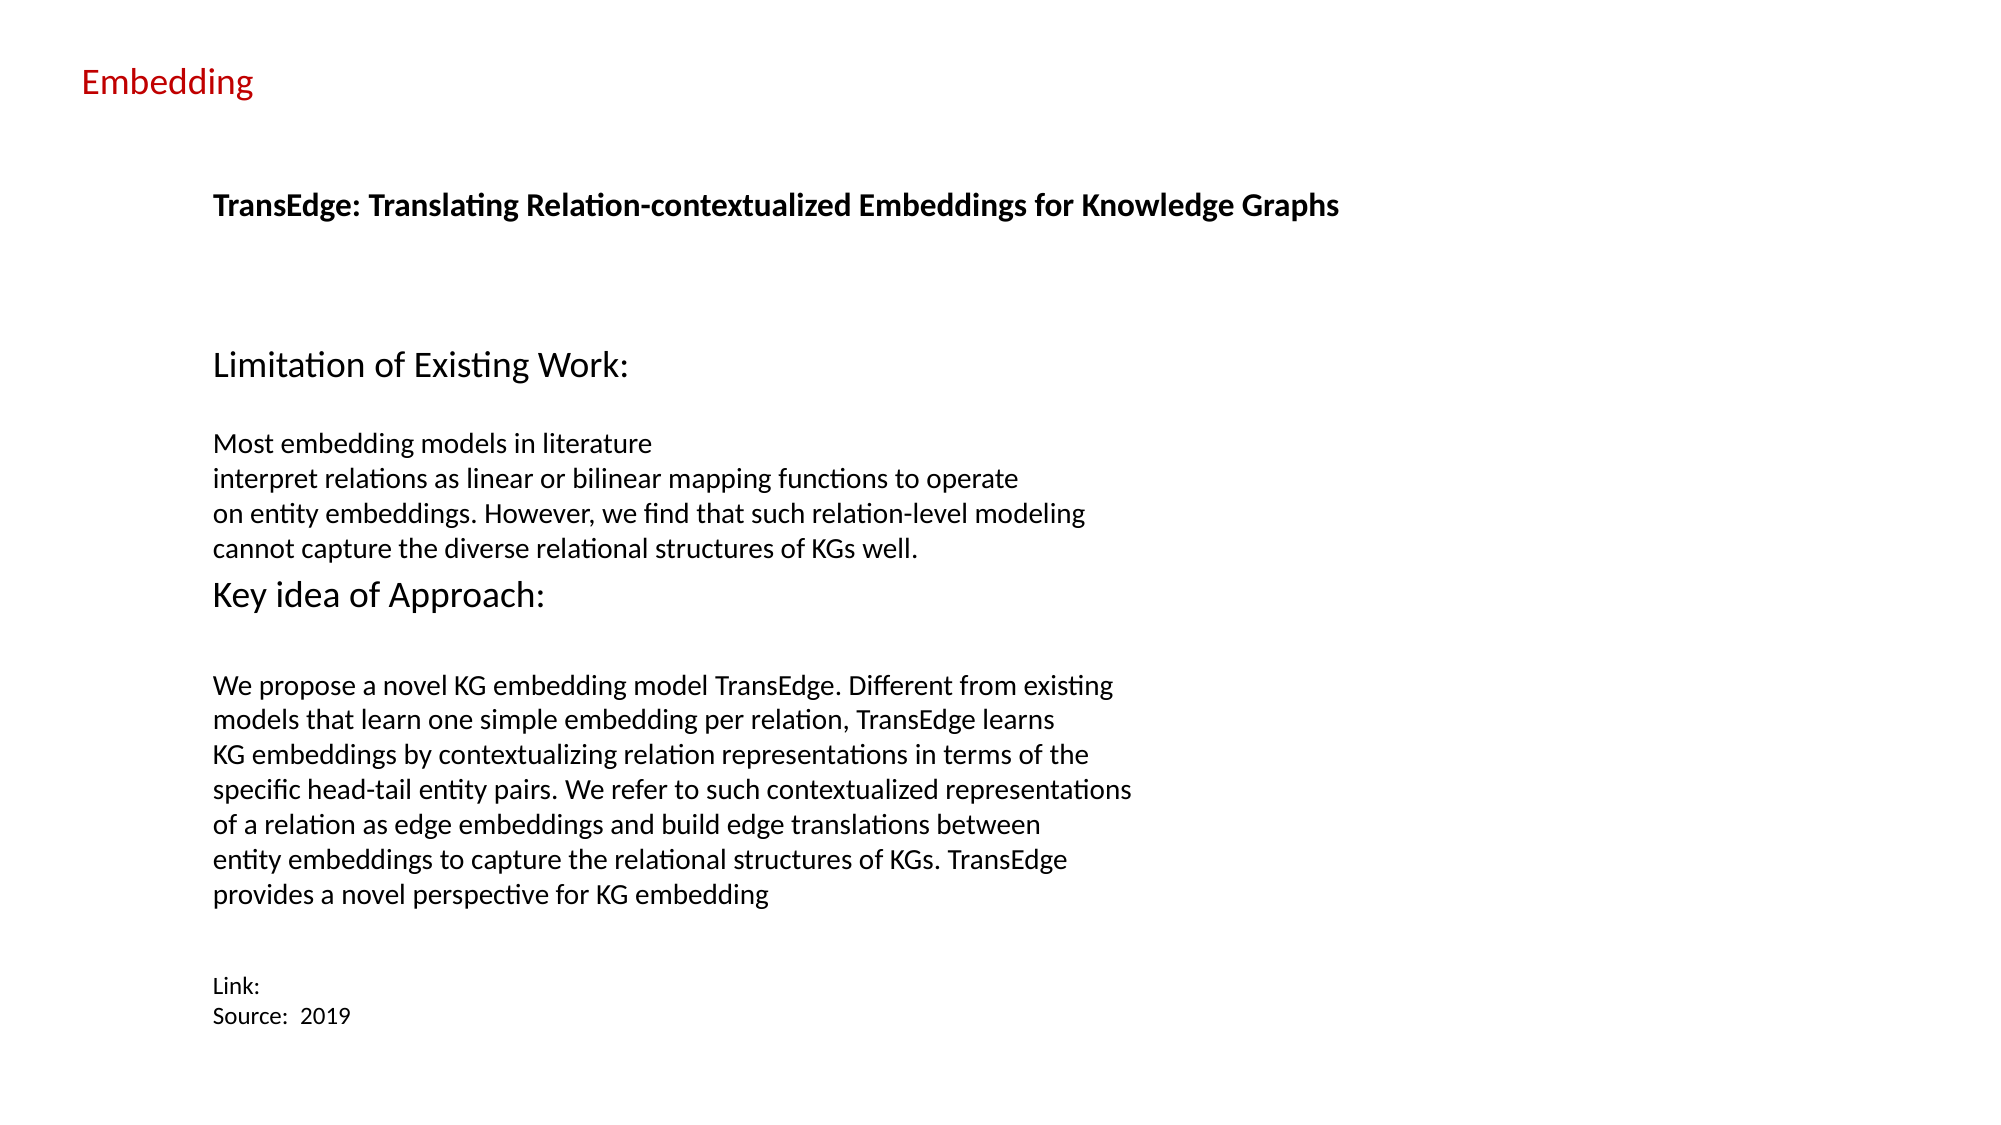

Embedding
# TransEdge: Translating Relation-contextualized Embeddings for Knowledge Graphs
Limitation of Existing Work:

Most embedding models in literature
interpret relations as linear or bilinear mapping functions to operate
on entity embeddings. However, we find that such relation-level modeling
cannot capture the diverse relational structures of KGs well.

Key idea of Approach:

We propose a novel KG embedding model TransEdge. Different from existing
models that learn one simple embedding per relation, TransEdge learns
KG embeddings by contextualizing relation representations in terms of the
specific head-tail entity pairs. We refer to such contextualized representations
of a relation as edge embeddings and build edge translations between
entity embeddings to capture the relational structures of KGs. TransEdge
provides a novel perspective for KG embedding

Link:
Source:  2019